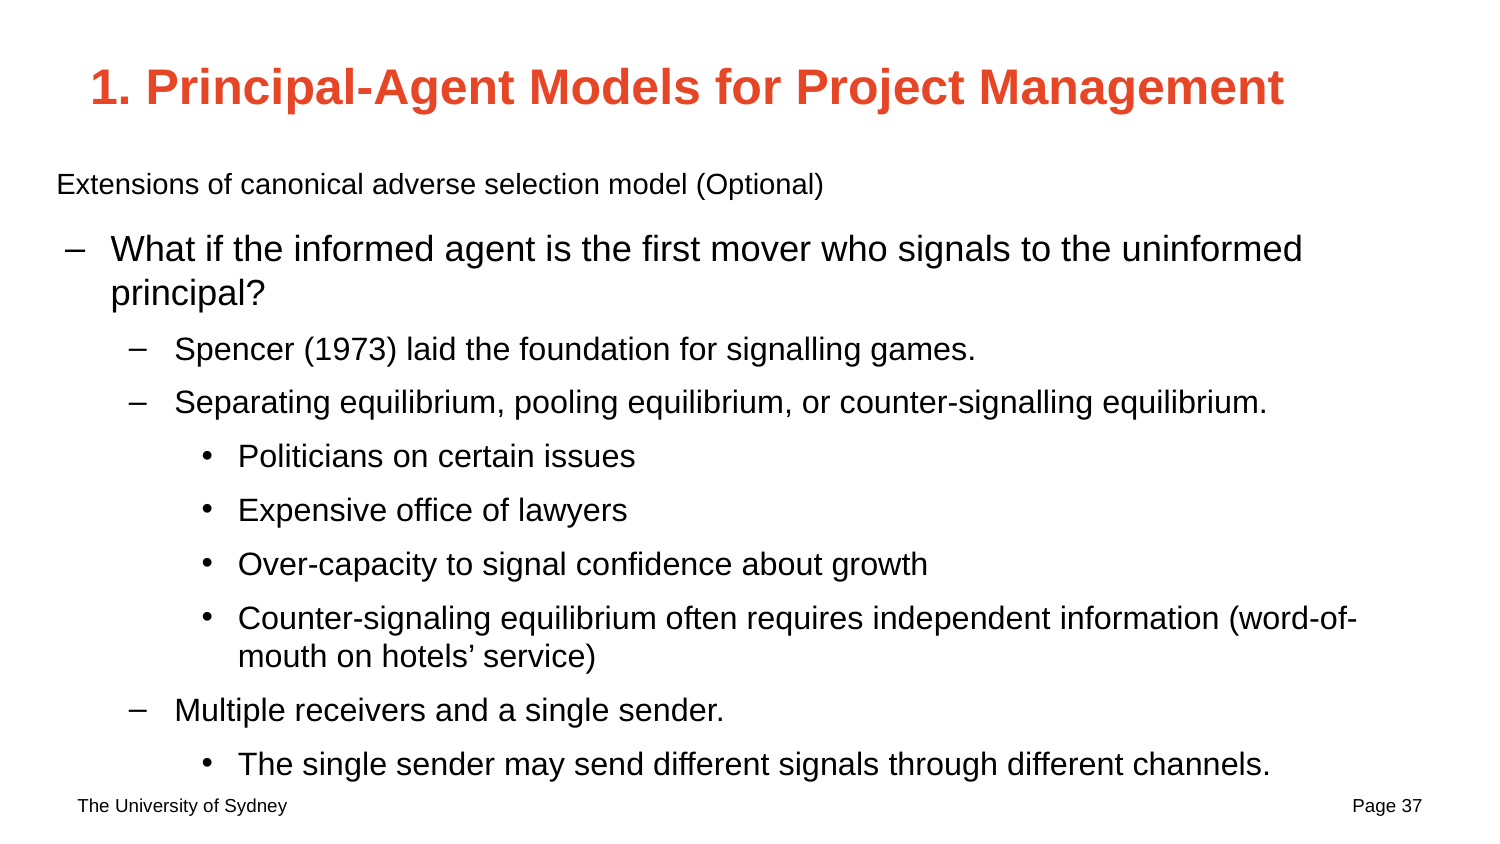

# 1. Principal-Agent Models for Project Management
Extensions of canonical adverse selection model (Optional)
What if the informed agent is the first mover who signals to the uninformed principal?
Spencer (1973) laid the foundation for signalling games.
Separating equilibrium, pooling equilibrium, or counter-signalling equilibrium.
Politicians on certain issues
Expensive office of lawyers
Over-capacity to signal confidence about growth
Counter-signaling equilibrium often requires independent information (word-of-mouth on hotels’ service)
Multiple receivers and a single sender.
The single sender may send different signals through different channels.